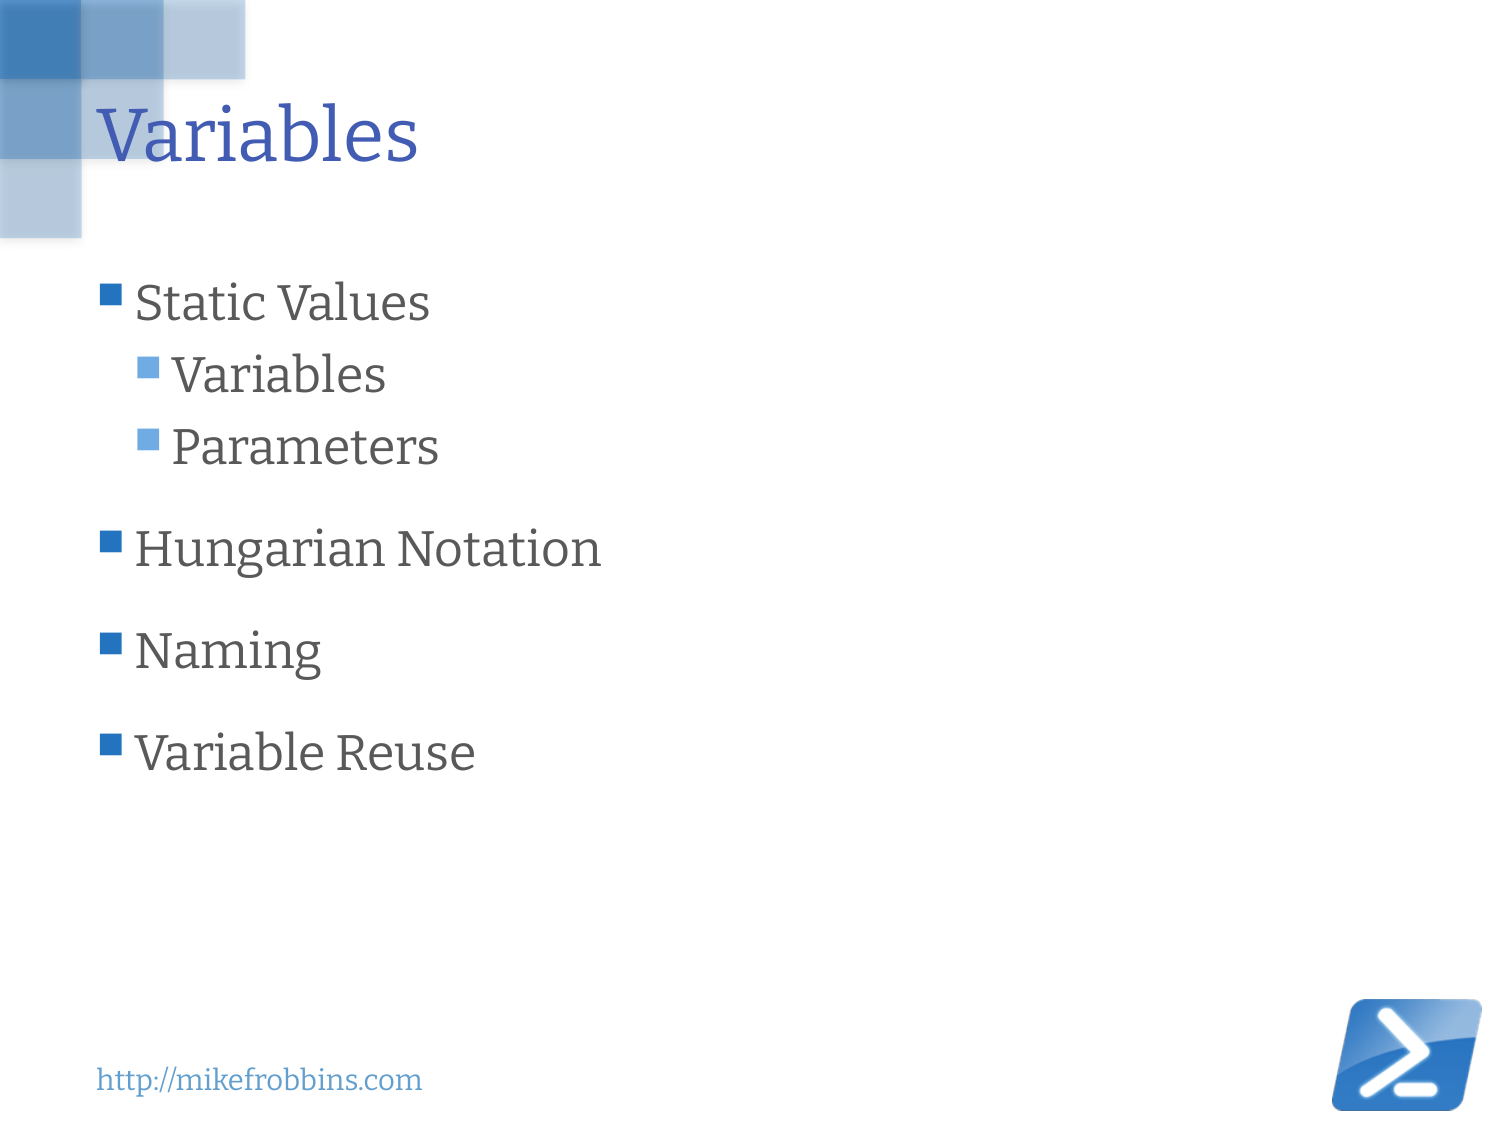

# Variables
Static Values
Variables
Parameters
Hungarian Notation
Naming
Variable Reuse